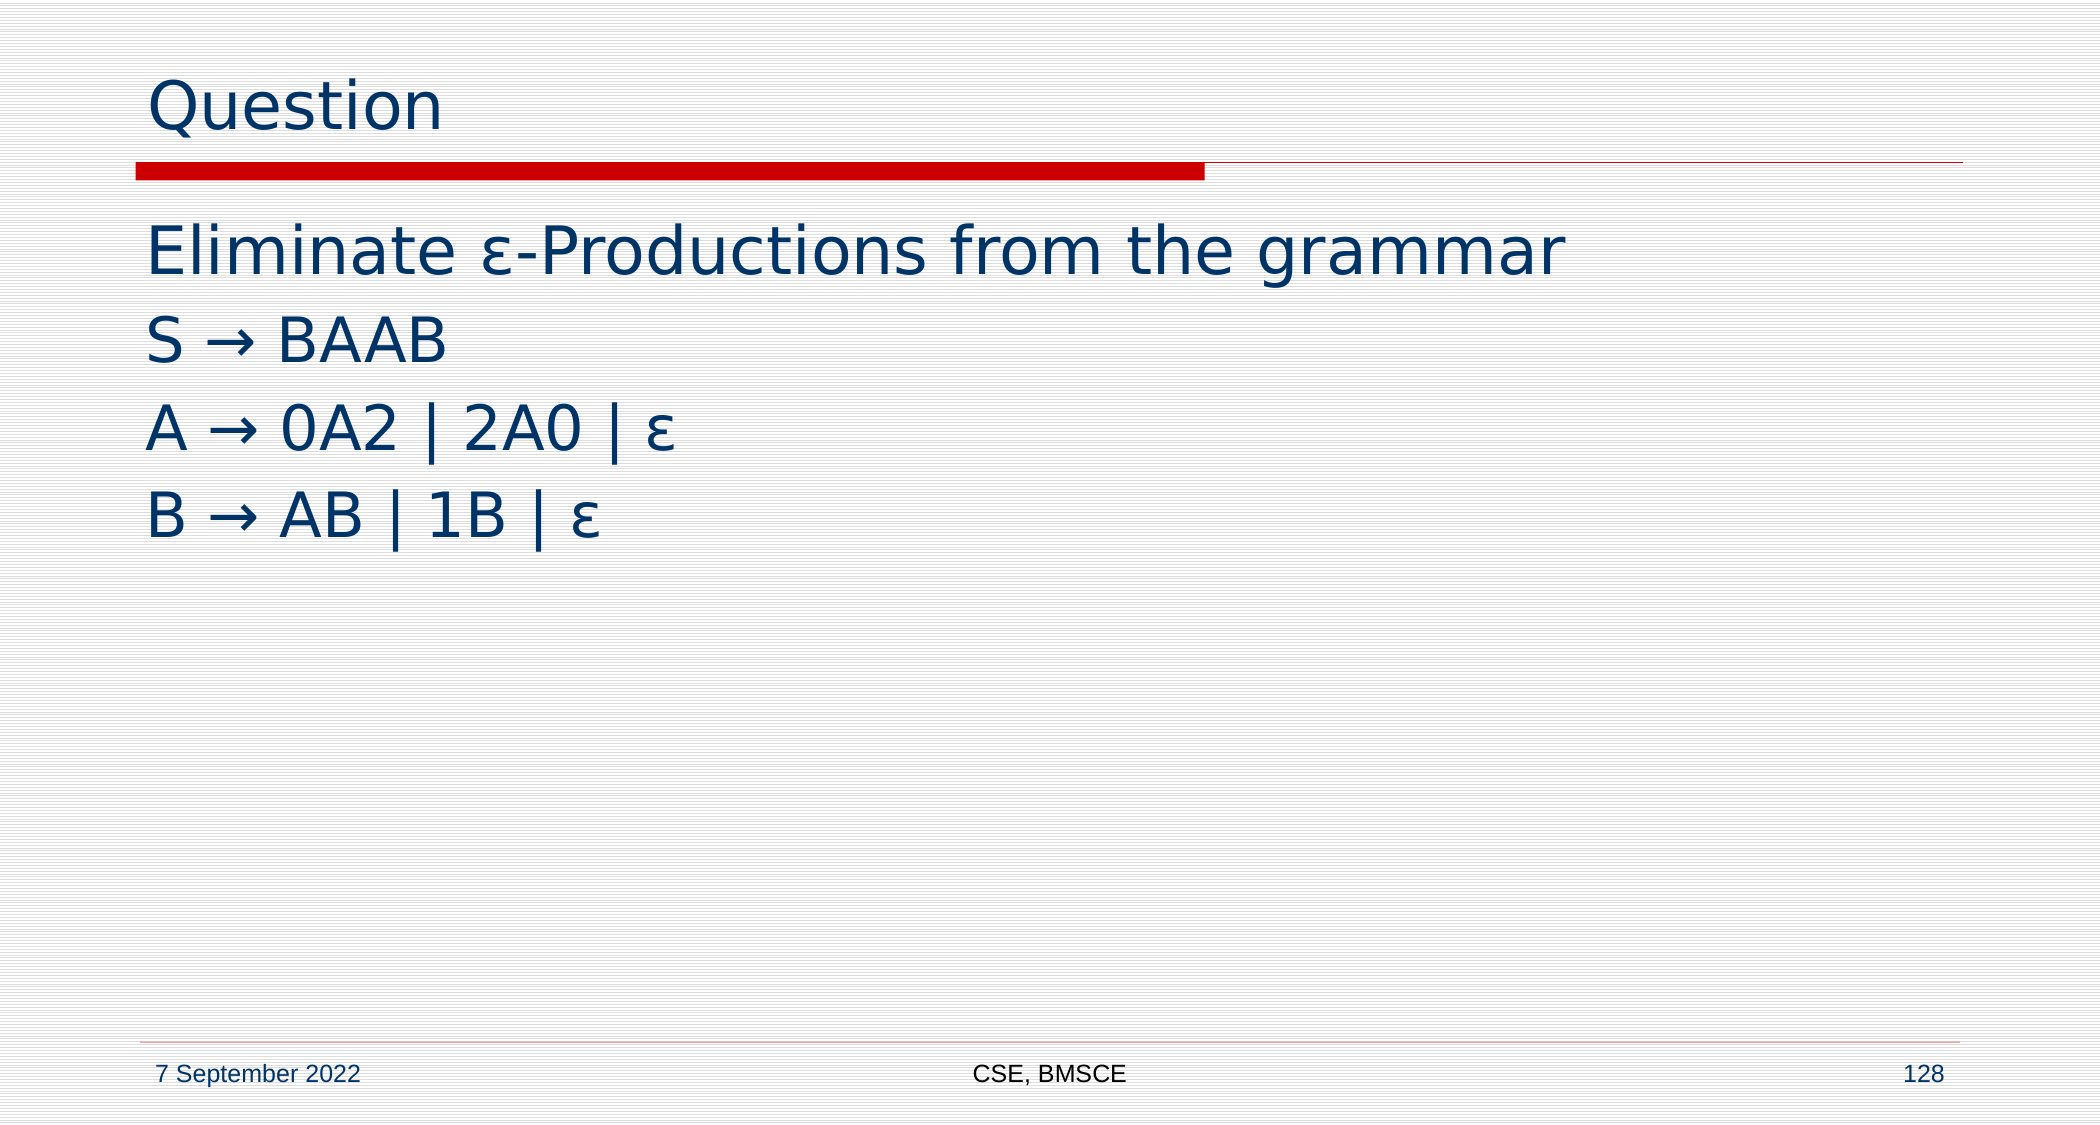

# Question
Eliminate ε-Productions from the grammar
S → BAAB
A → 0A2 | 2A0 | ε
B → AB | 1B | ε
CSE, BMSCE
128
7 September 2022